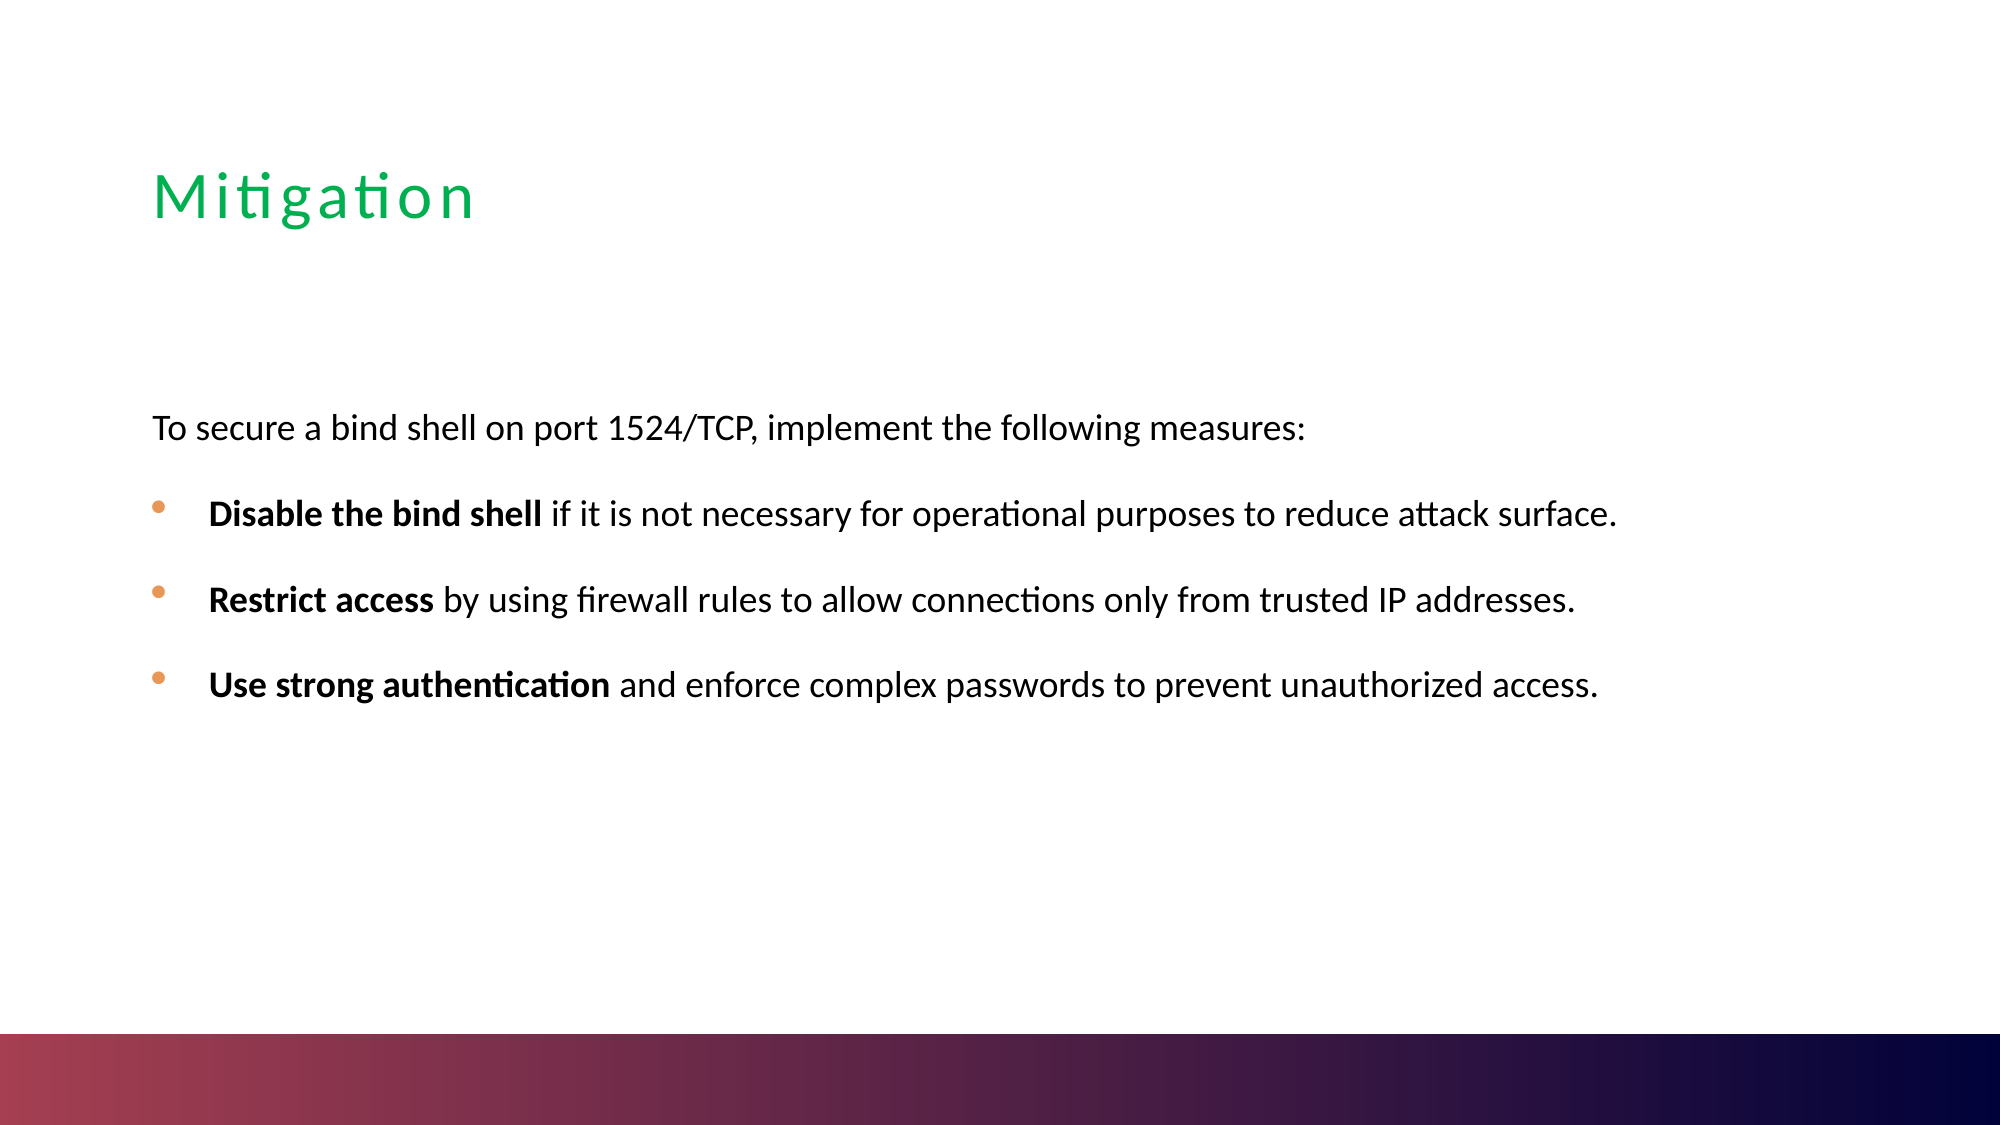

# Mitigation
To secure a bind shell on port 1524/TCP, implement the following measures:
Disable the bind shell if it is not necessary for operational purposes to reduce attack surface.
Restrict access by using firewall rules to allow connections only from trusted IP addresses.
Use strong authentication and enforce complex passwords to prevent unauthorized access.